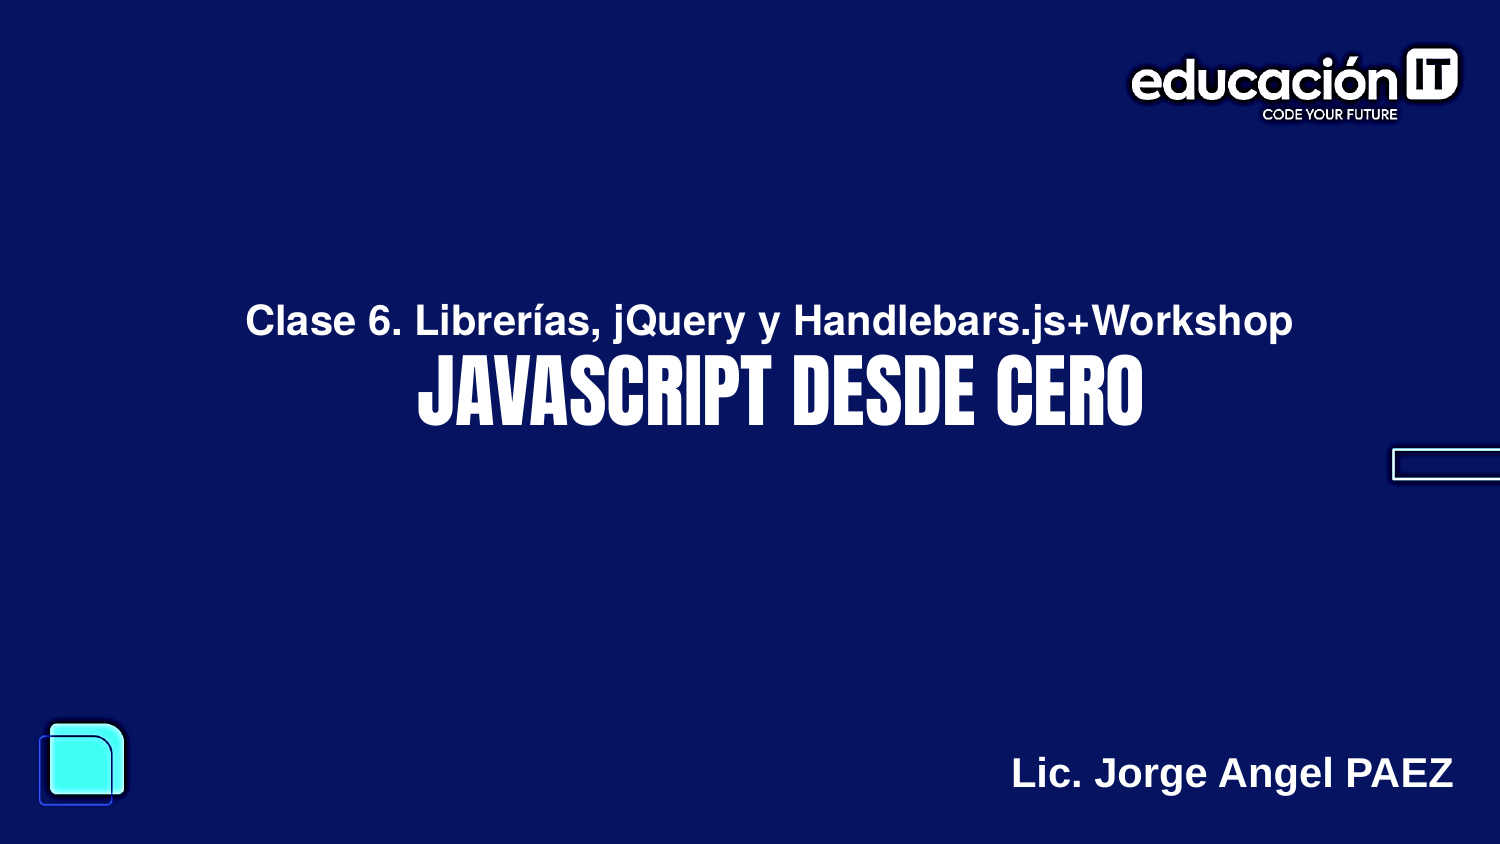

Clase 6. Librerías, jQuery y Handlebars.js+Workshop
JAVASCRIPT DESDE CERO

Lic. Jorge Angel PAEZ